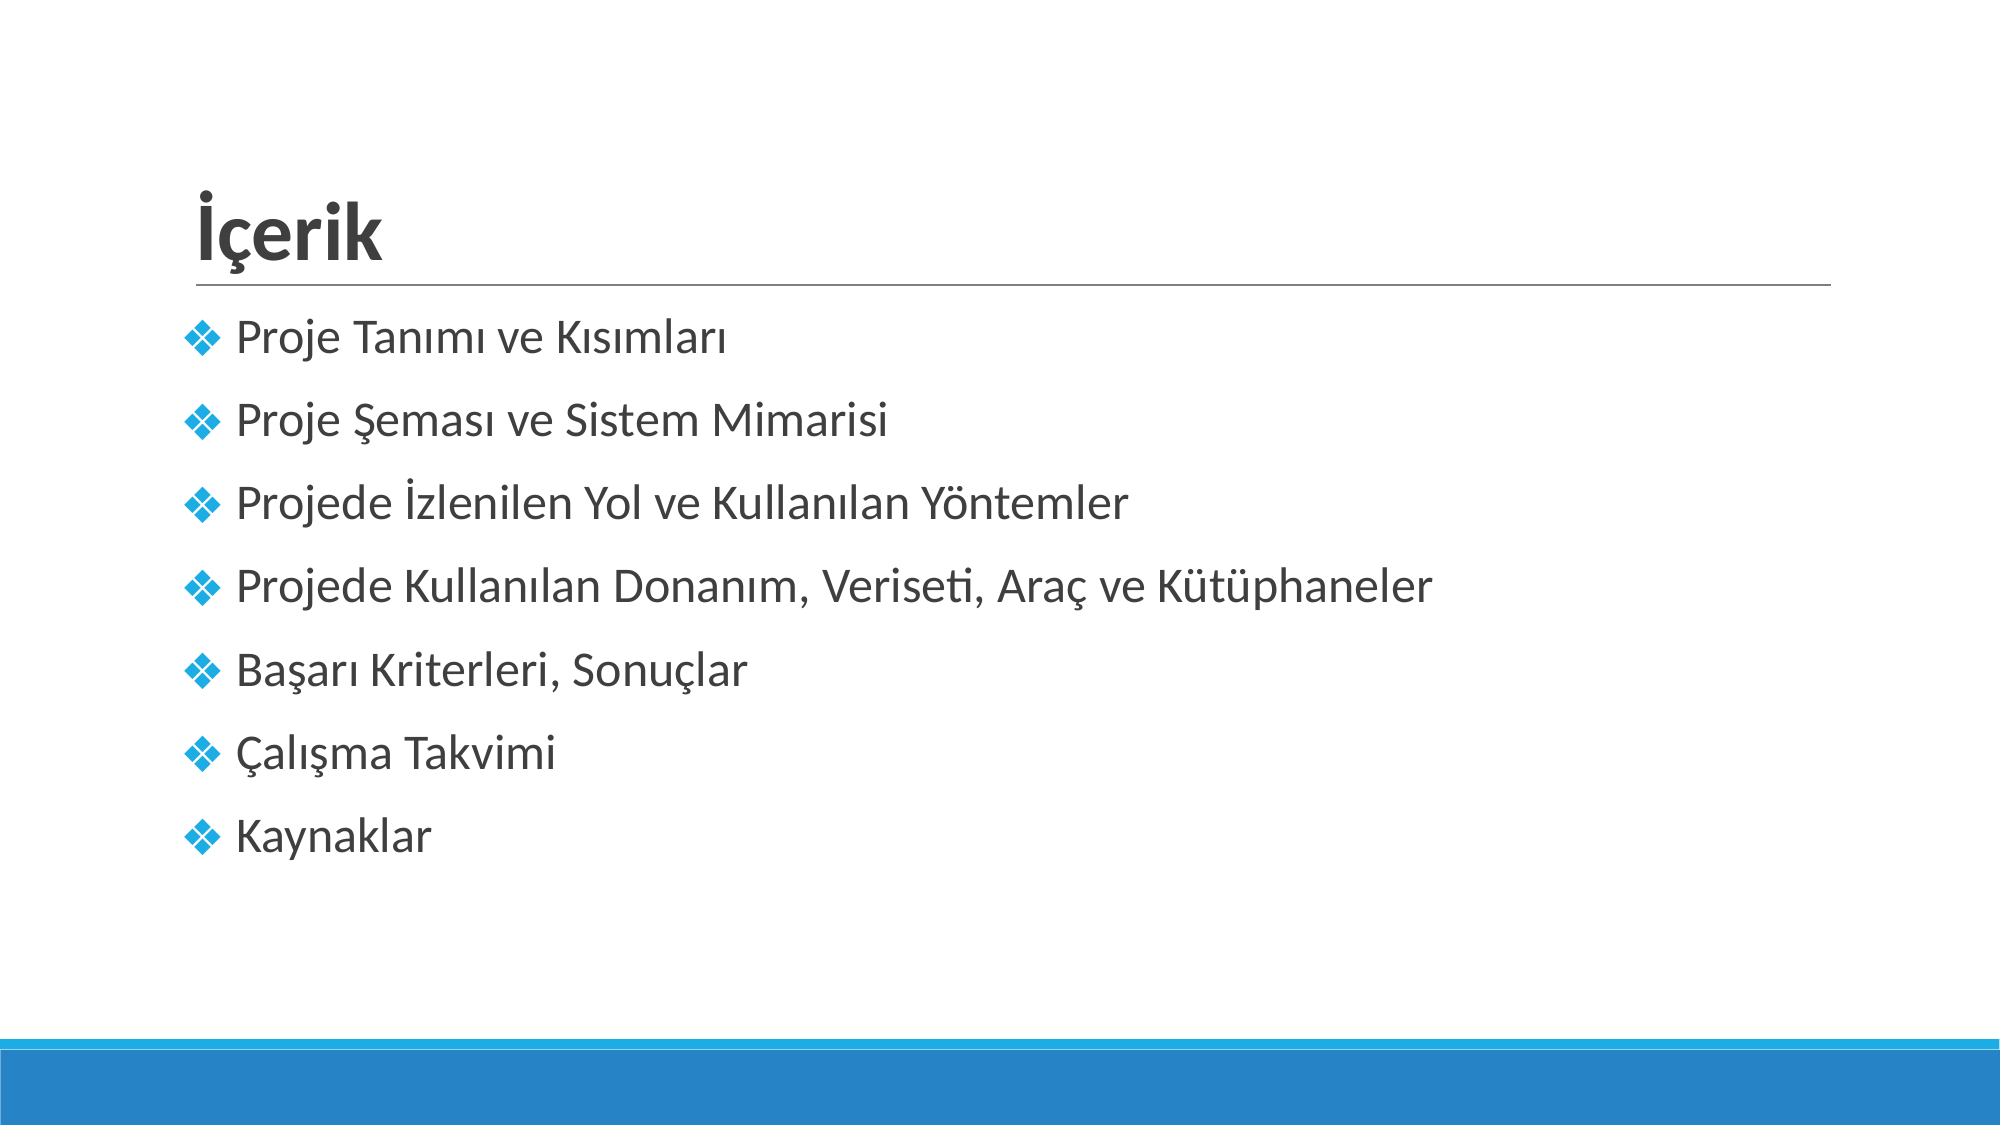

# İçerik
 Proje Tanımı ve Kısımları
 Proje Şeması ve Sistem Mimarisi
 Projede İzlenilen Yol ve Kullanılan Yöntemler
 Projede Kullanılan Donanım, Veriseti, Araç ve Kütüphaneler
 Başarı Kriterleri, Sonuçlar
 Çalışma Takvimi
 Kaynaklar